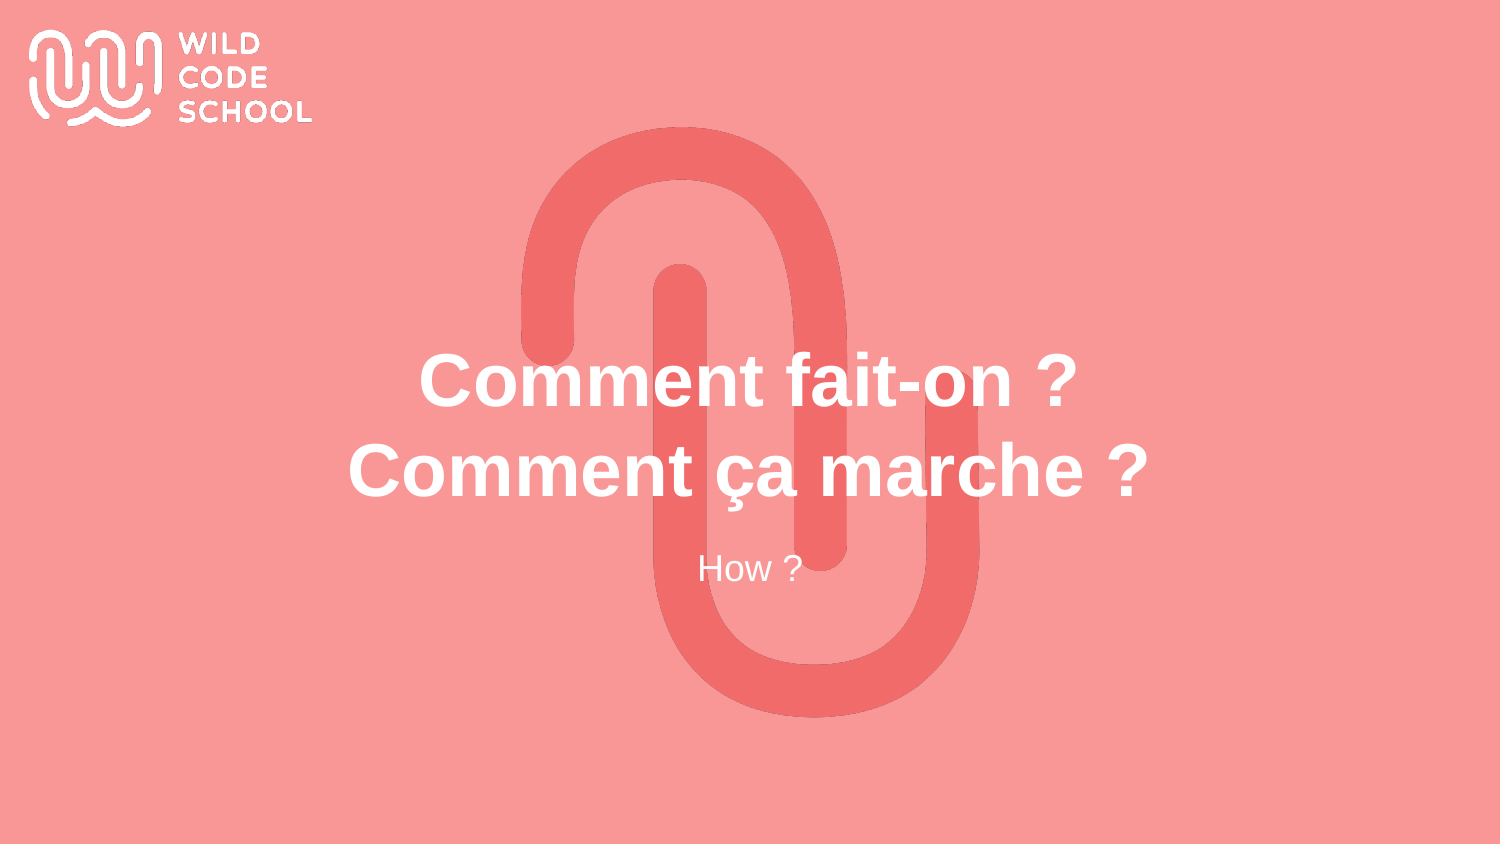

# Comment fait-on ?
Comment ça marche ?
How ?